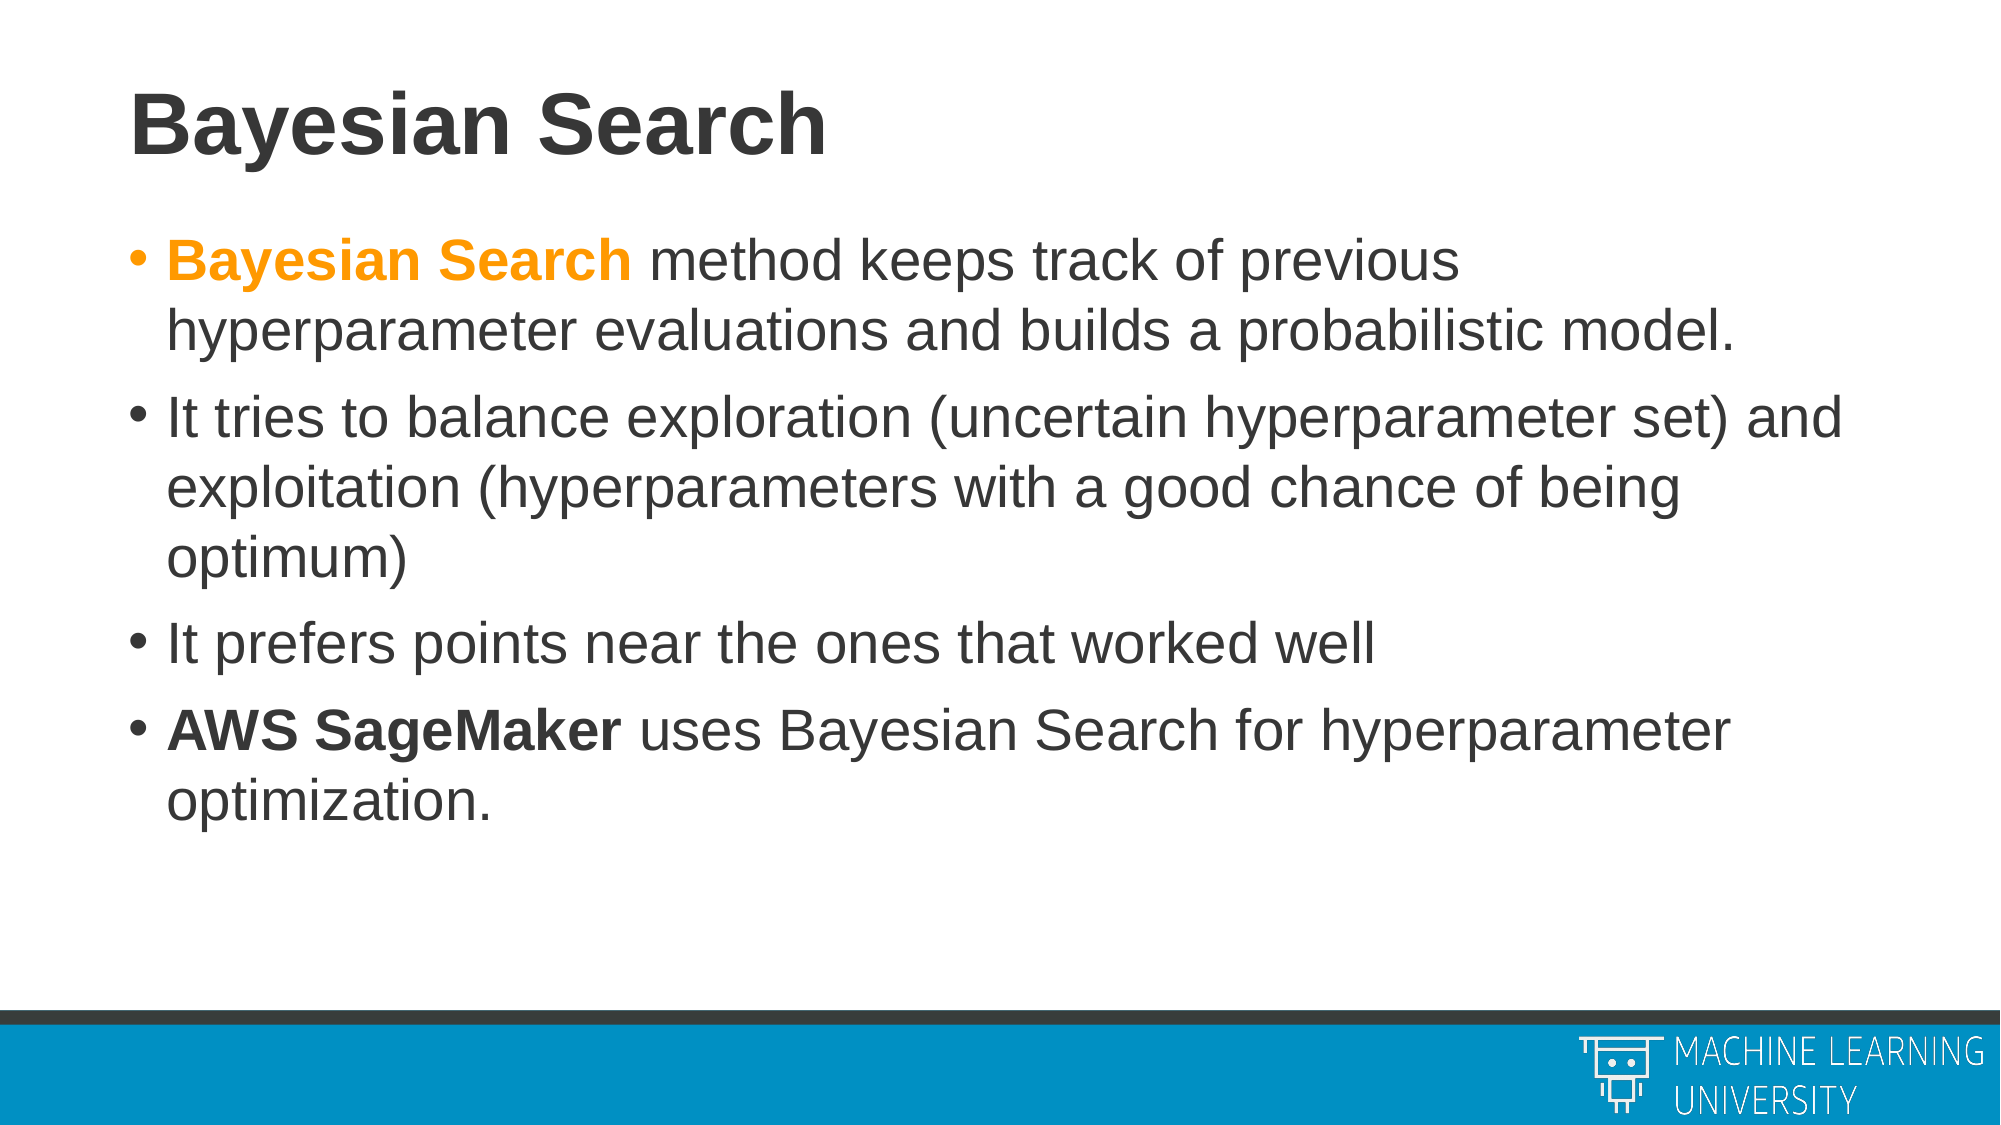

# Bayesian Search
Bayesian Search method keeps track of previous hyperparameter evaluations and builds a probabilistic model.
It tries to balance exploration (uncertain hyperparameter set) and exploitation (hyperparameters with a good chance of being optimum)
It prefers points near the ones that worked well
AWS SageMaker uses Bayesian Search for hyperparameter optimization.